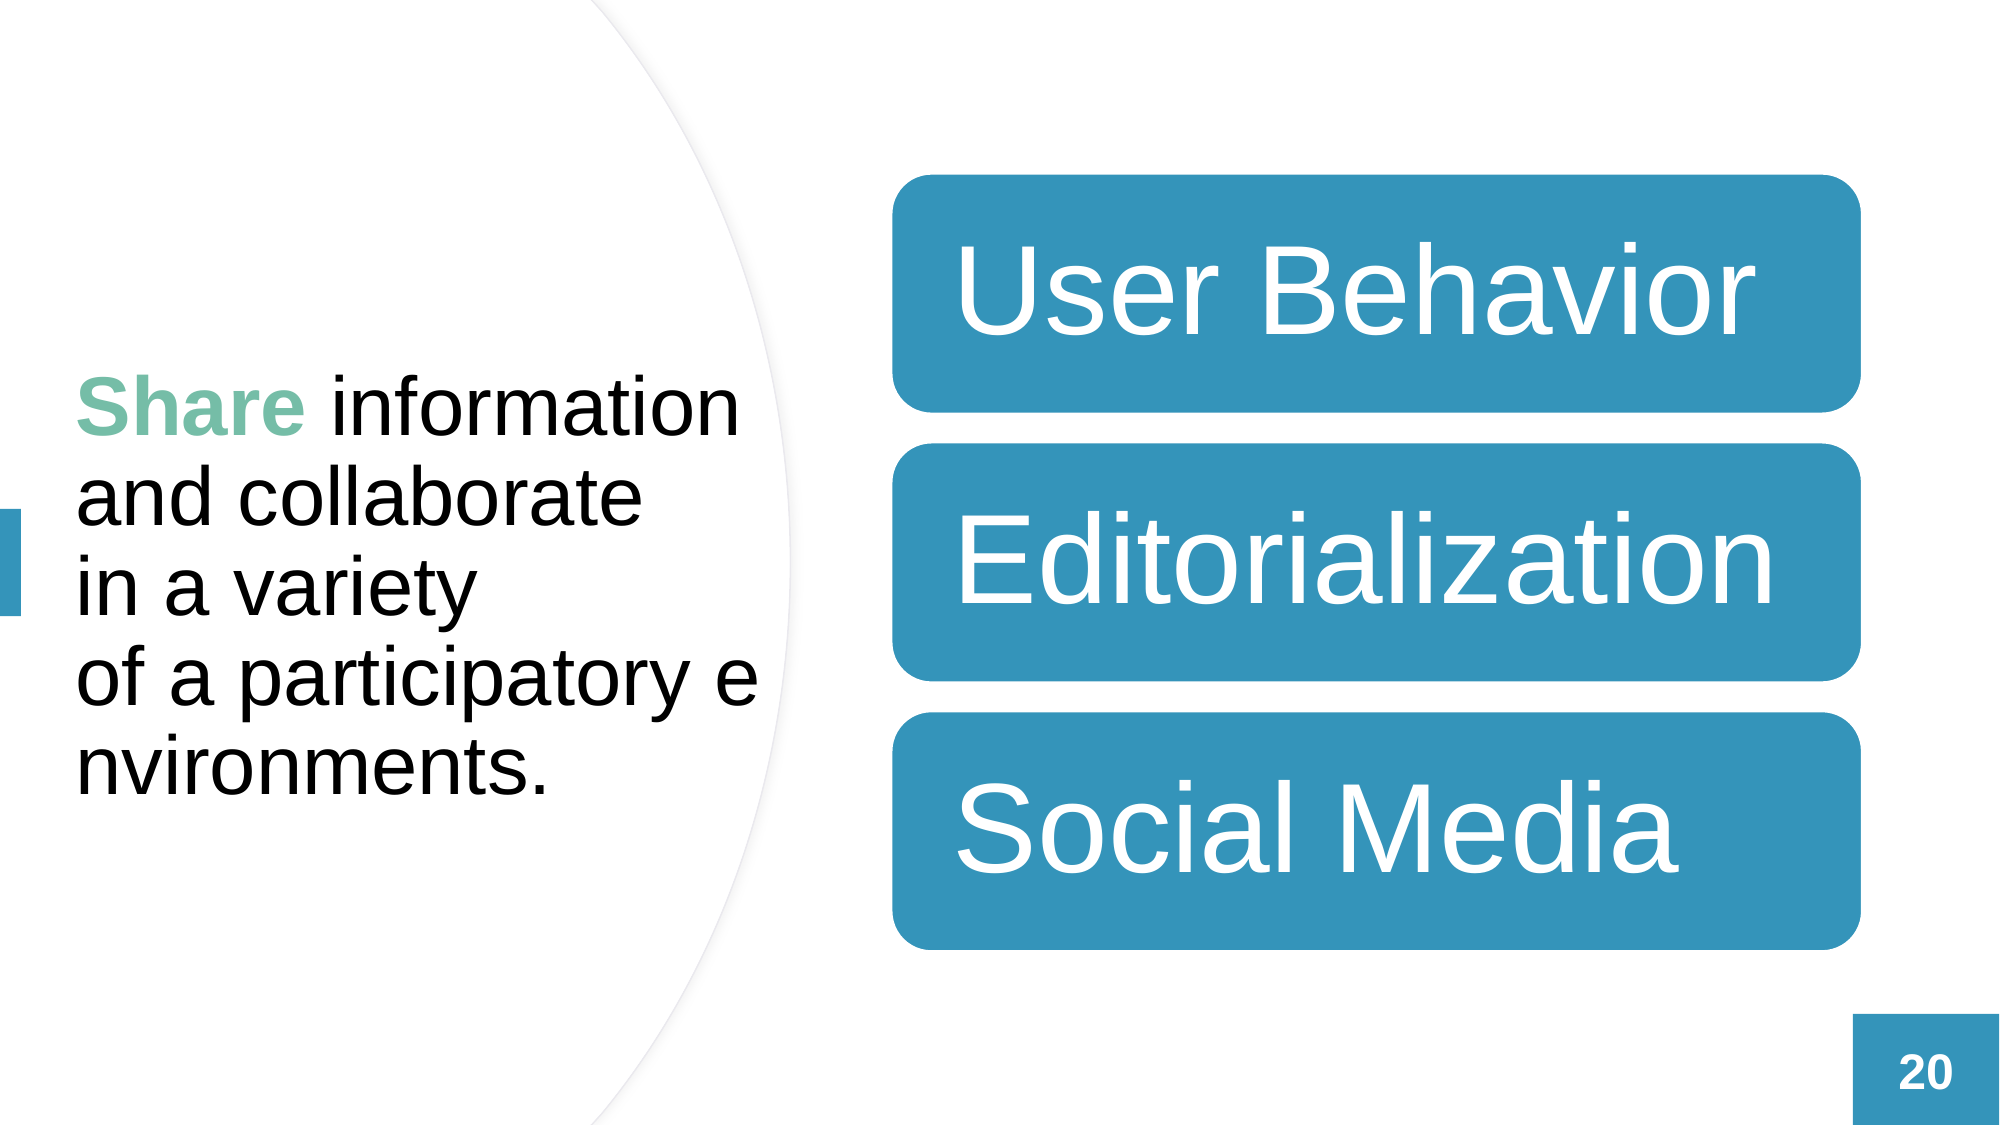

User Behavior
Editorialization
Social Media
# Share informationand collaborate in a variety of a participatory environments.

20